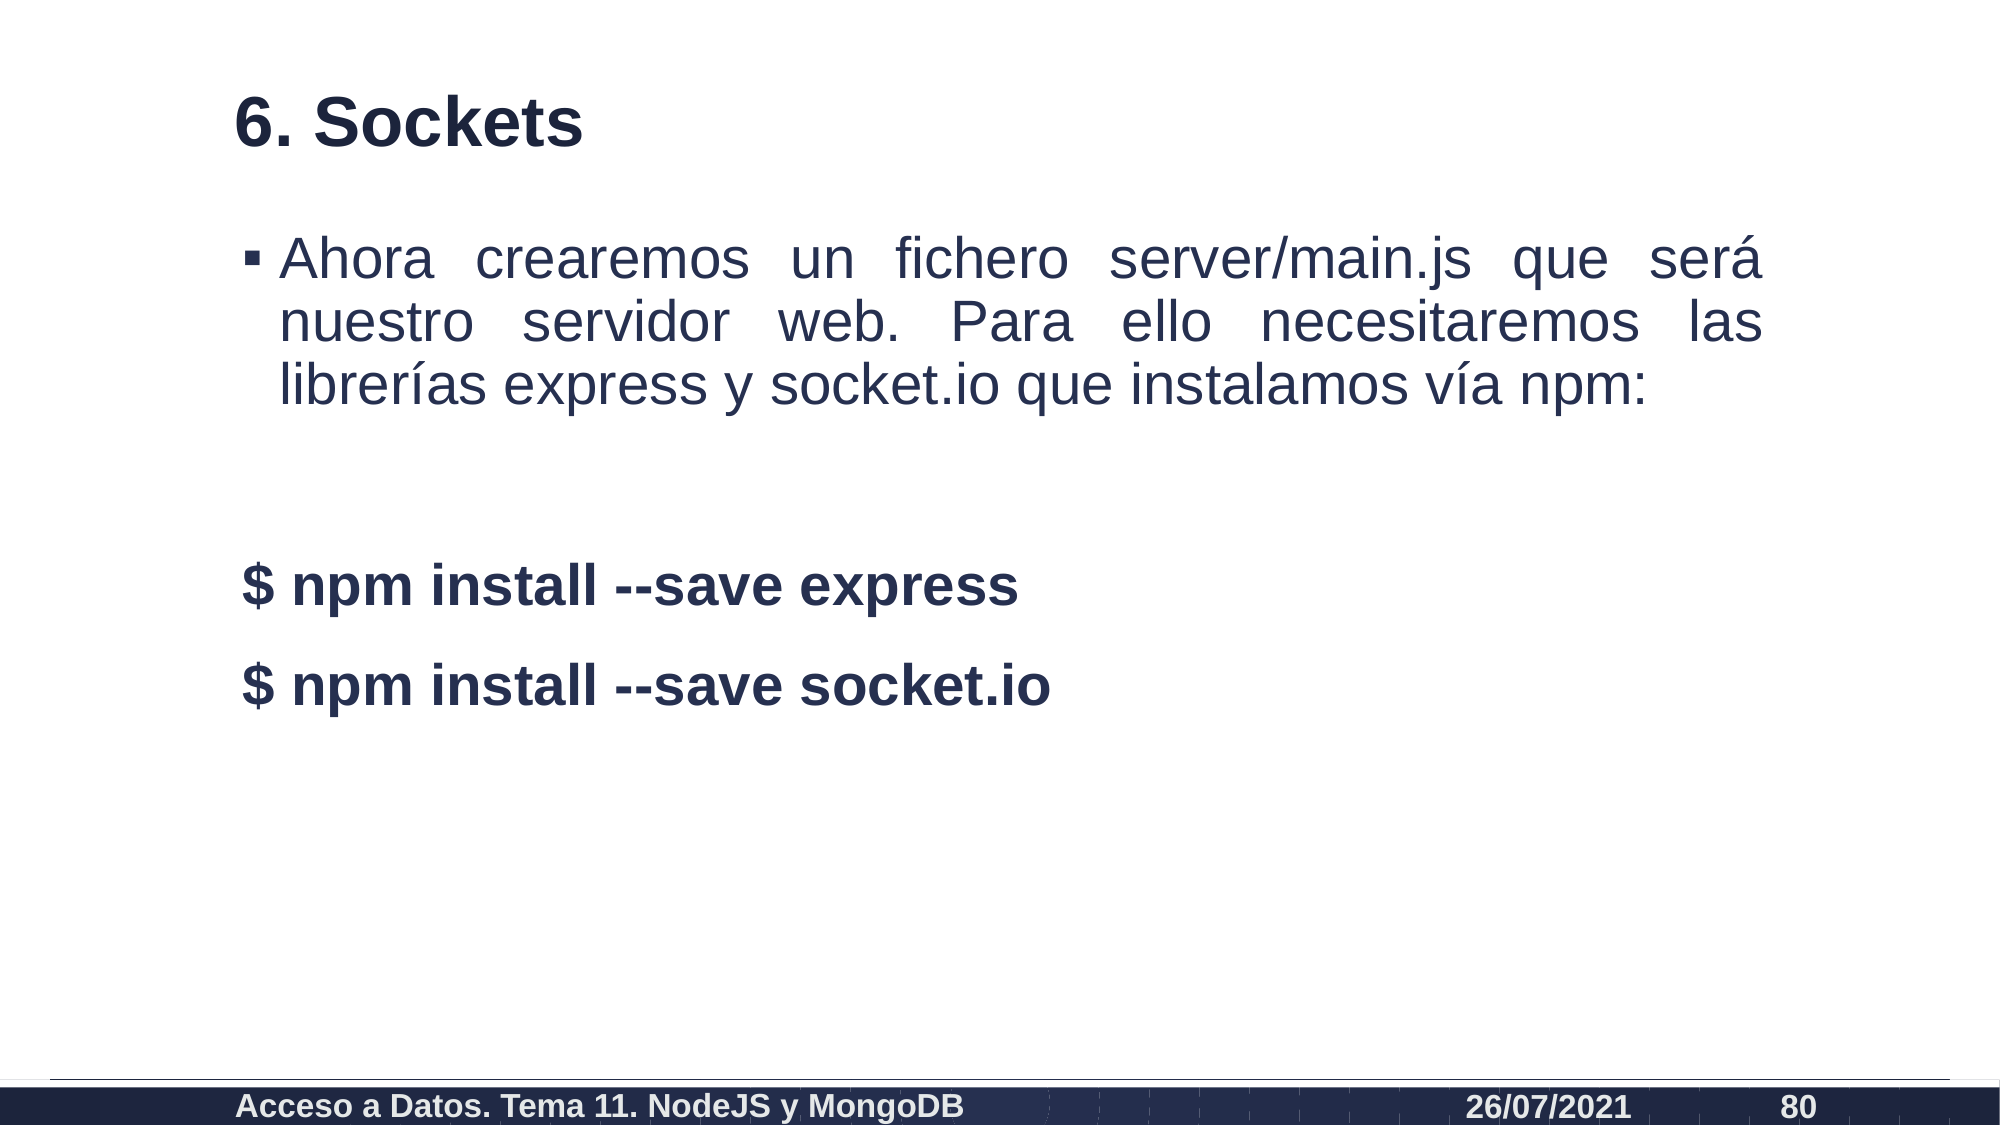

# 6. Sockets
Ahora crearemos un fichero server/main.js que será nuestro servidor web. Para ello necesitaremos las librerías express y socket.io que instalamos vía npm:

$ npm install --save express
$ npm install --save socket.io
Acceso a Datos. Tema 11. NodeJS y MongoDB
26/07/2021
80